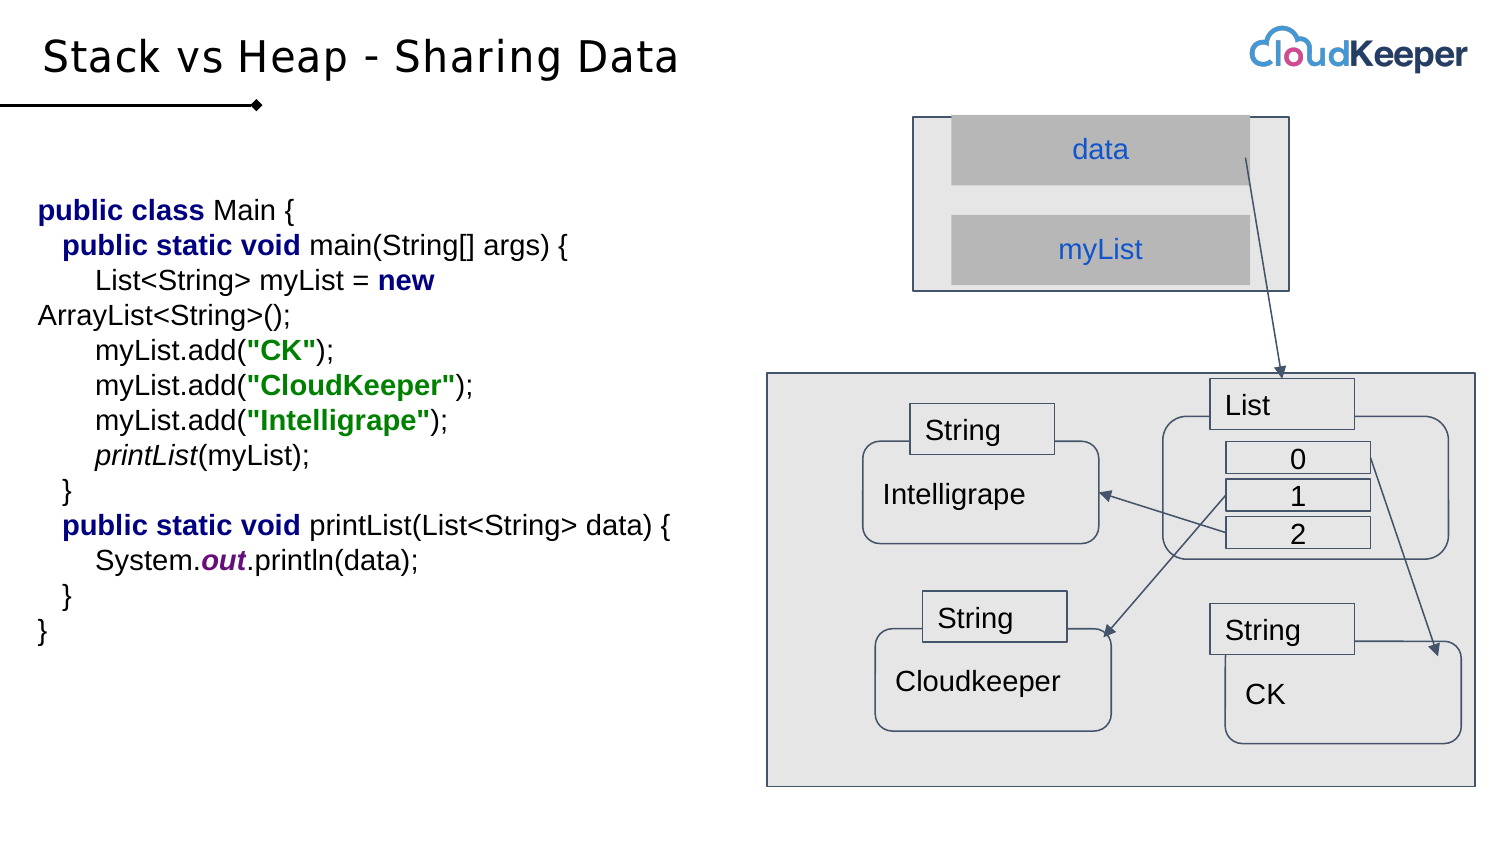

# Stack vs Heap - Sharing Data
data

public class Main {
   public static void main(String[] args) {
       List<String> myList = new ArrayList<String>();
       myList.add("CK");
       myList.add("CloudKeeper");
       myList.add("Intelligrape");
       printList(myList);
   }
   public static void printList(List<String> data) {
       System.out.println(data);
   }
}

myList

List
String

Intelligrape
0
1
2
String
String
Cloudkeeper
CK